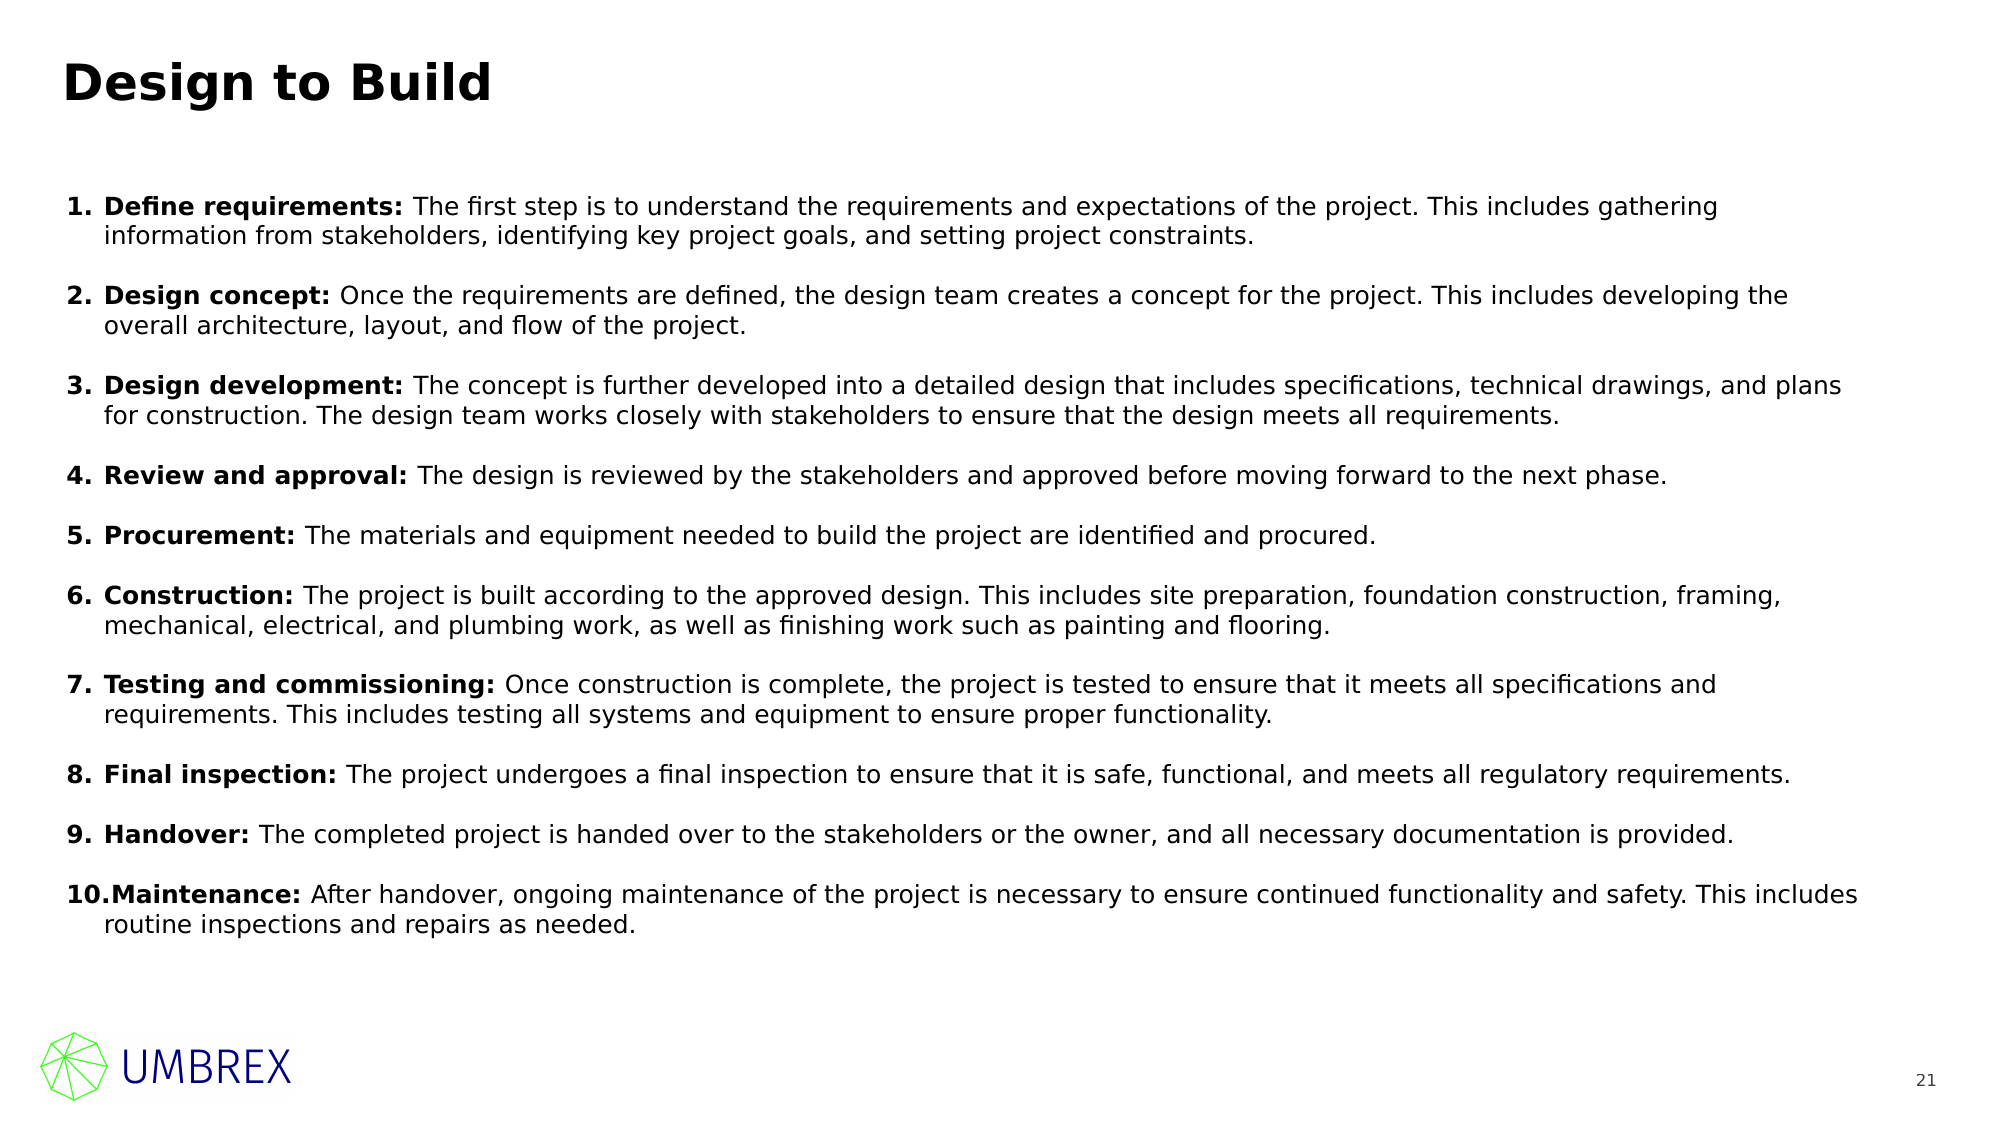

# Design to Build
Define requirements: The first step is to understand the requirements and expectations of the project. This includes gathering information from stakeholders, identifying key project goals, and setting project constraints.

Design concept: Once the requirements are defined, the design team creates a concept for the project. This includes developing the overall architecture, layout, and flow of the project.

Design development: The concept is further developed into a detailed design that includes specifications, technical drawings, and plans for construction. The design team works closely with stakeholders to ensure that the design meets all requirements.

Review and approval: The design is reviewed by the stakeholders and approved before moving forward to the next phase.

Procurement: The materials and equipment needed to build the project are identified and procured.

Construction: The project is built according to the approved design. This includes site preparation, foundation construction, framing, mechanical, electrical, and plumbing work, as well as finishing work such as painting and flooring.

Testing and commissioning: Once construction is complete, the project is tested to ensure that it meets all specifications and requirements. This includes testing all systems and equipment to ensure proper functionality.

Final inspection: The project undergoes a final inspection to ensure that it is safe, functional, and meets all regulatory requirements.

Handover: The completed project is handed over to the stakeholders or the owner, and all necessary documentation is provided.

Maintenance: After handover, ongoing maintenance of the project is necessary to ensure continued functionality and safety. This includes routine inspections and repairs as needed.